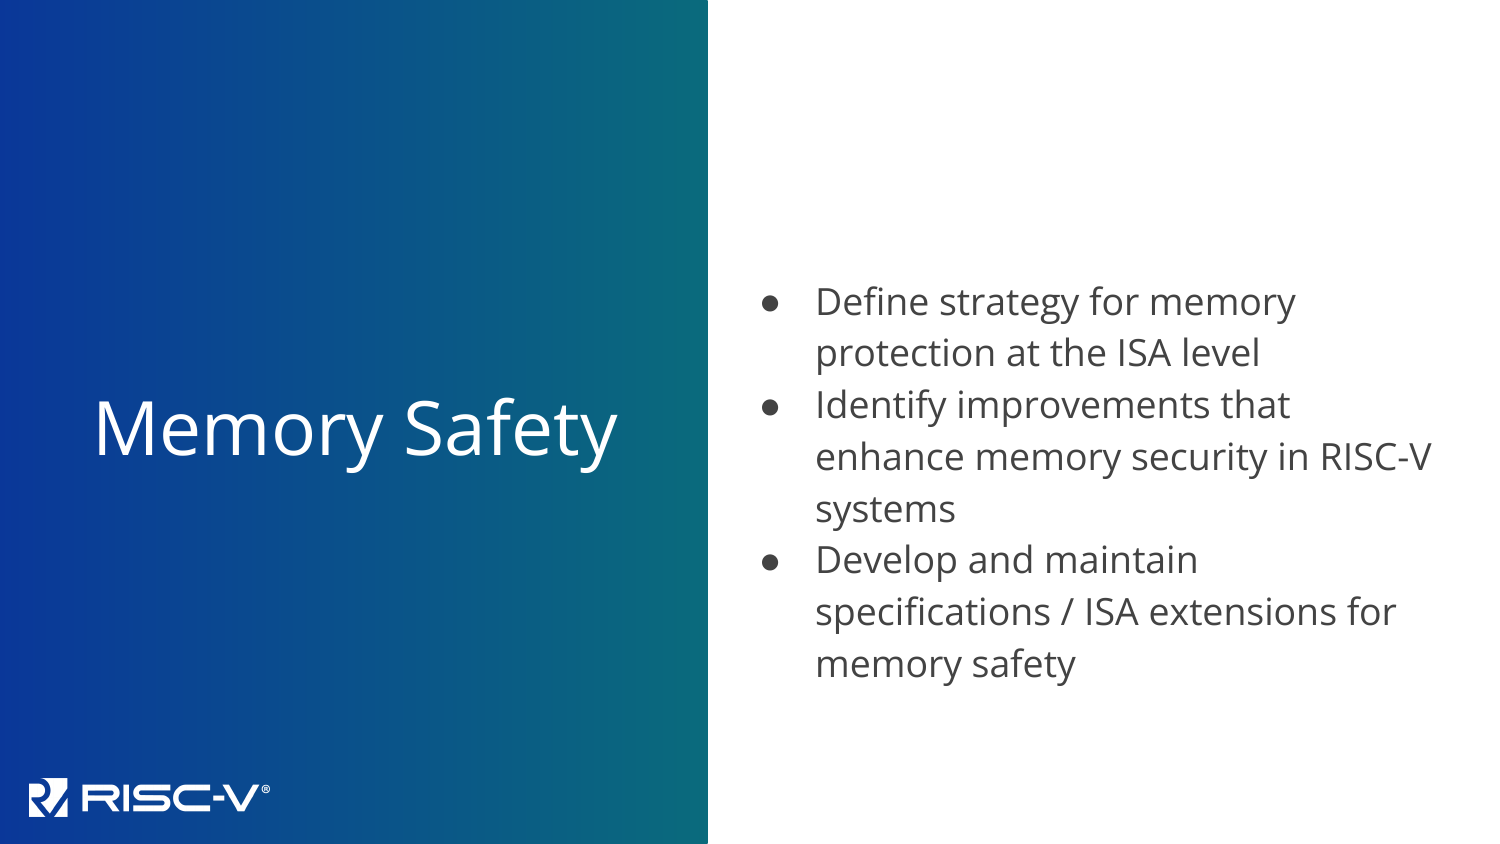

Memory Safety
Define strategy for memory protection at the ISA level
Identify improvements that enhance memory security in RISC-V systems
Develop and maintain specifications / ISA extensions for memory safety